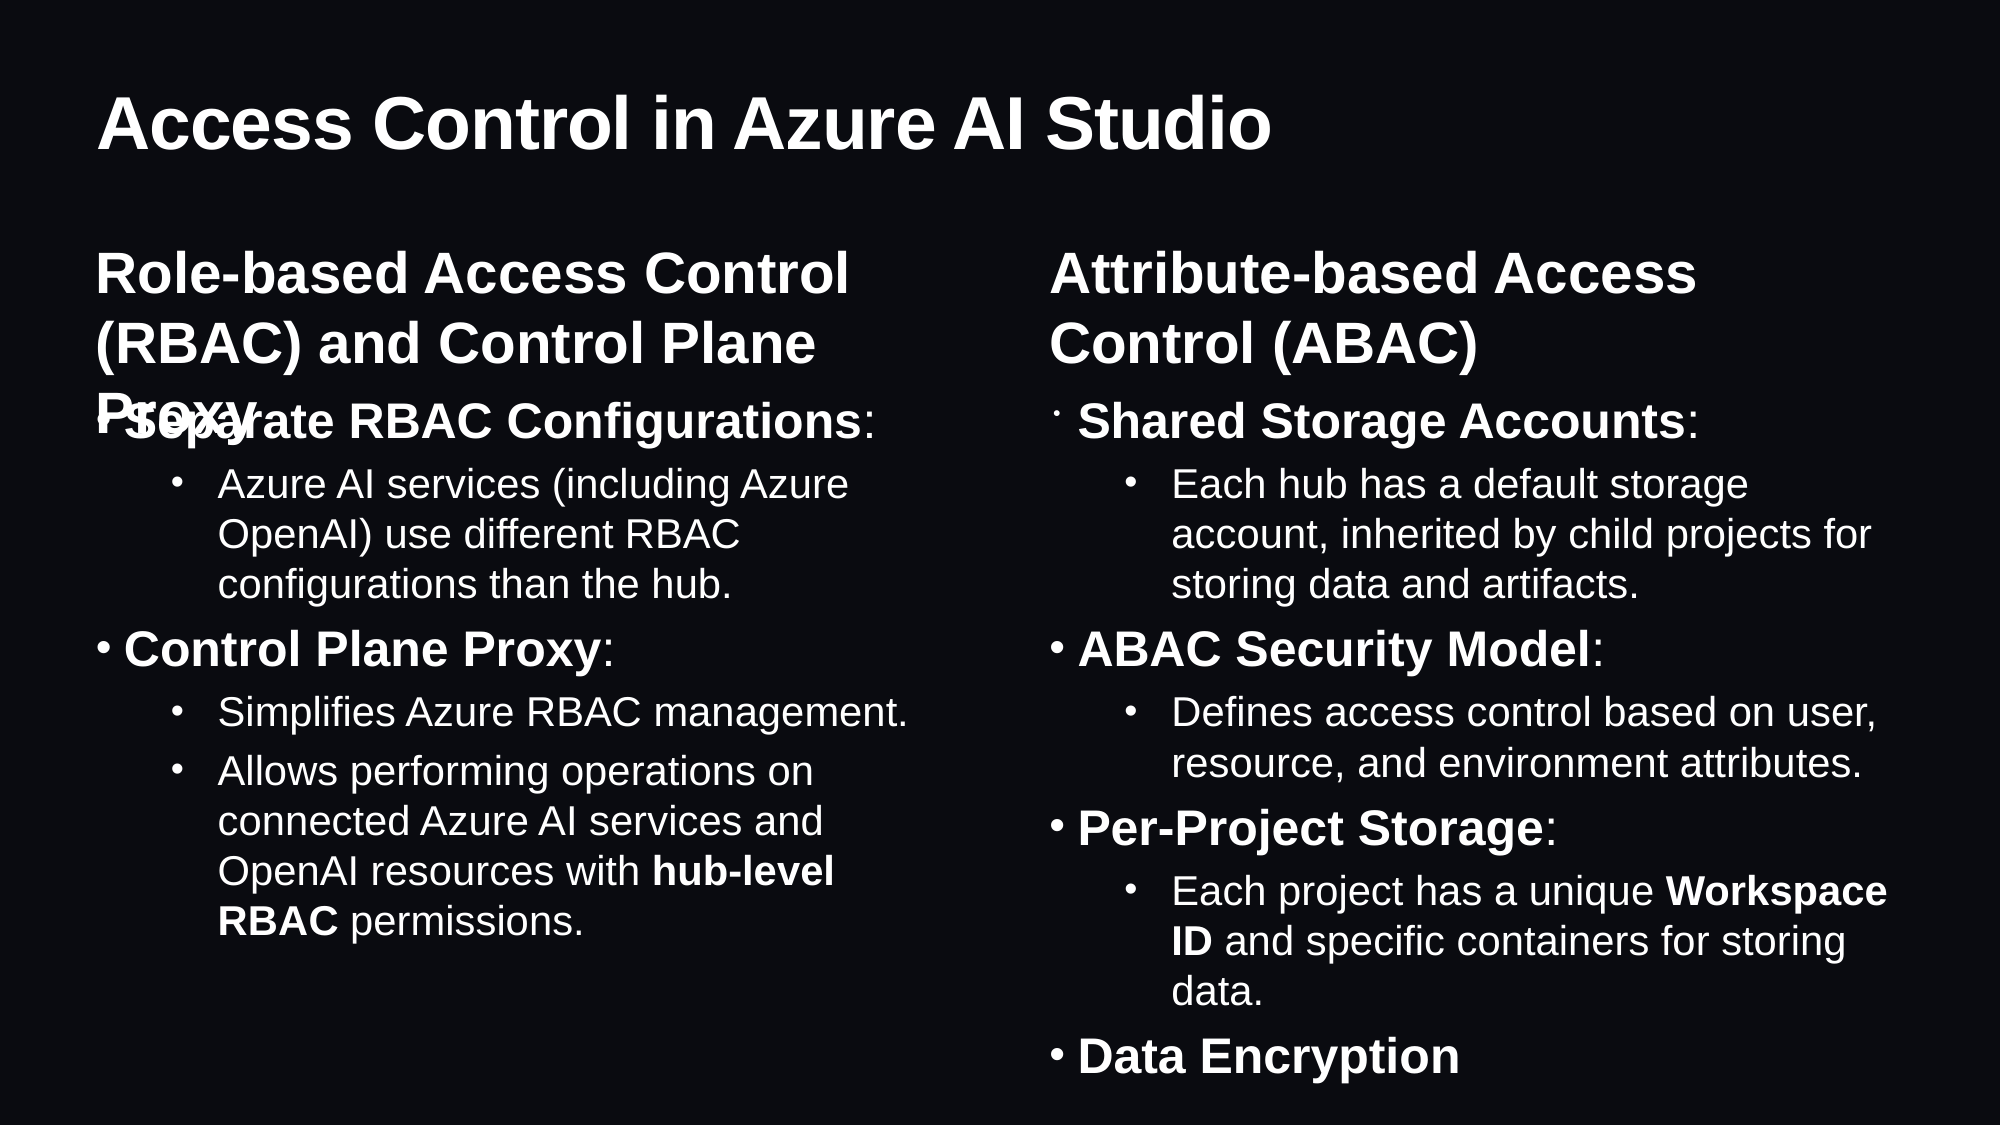

# Access Control in Azure AI Studio
Role-based Access Control (RBAC) and Control Plane Proxy
Attribute-based Access Control (ABAC)
Separate RBAC Configurations:
Azure AI services (including Azure OpenAI) use different RBAC configurations than the hub.
Control Plane Proxy:
Simplifies Azure RBAC management.
Allows performing operations on connected Azure AI services and OpenAI resources with hub-level RBAC permissions.
Shared Storage Accounts:
Each hub has a default storage account, inherited by child projects for storing data and artifacts.
ABAC Security Model:
Defines access control based on user, resource, and environment attributes.
Per-Project Storage:
Each project has a unique Workspace ID and specific containers for storing data.
Data Encryption